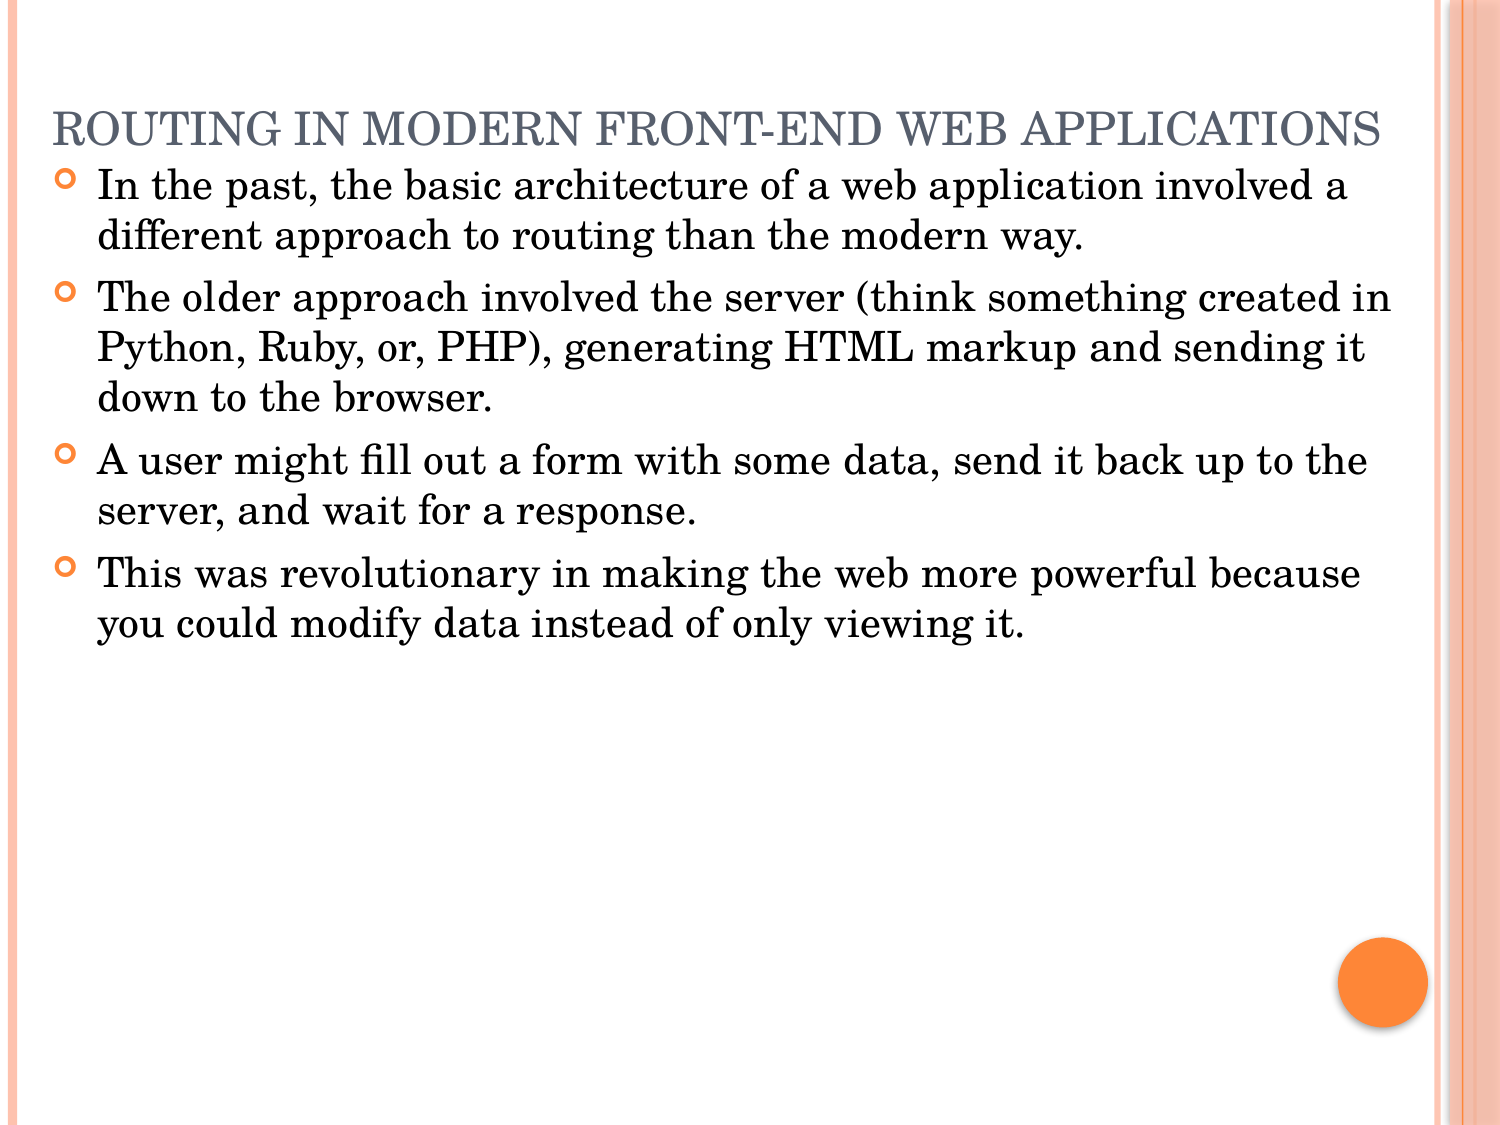

# Routing in modern front-end web applications
In the past, the basic architecture of a web application involved a different approach to routing than the modern way.
The older approach involved the server (think something created in Python, Ruby, or, PHP), generating HTML markup and sending it down to the browser.
A user might fill out a form with some data, send it back up to the server, and wait for a response.
This was revolutionary in making the web more powerful because you could modify data instead of only viewing it.